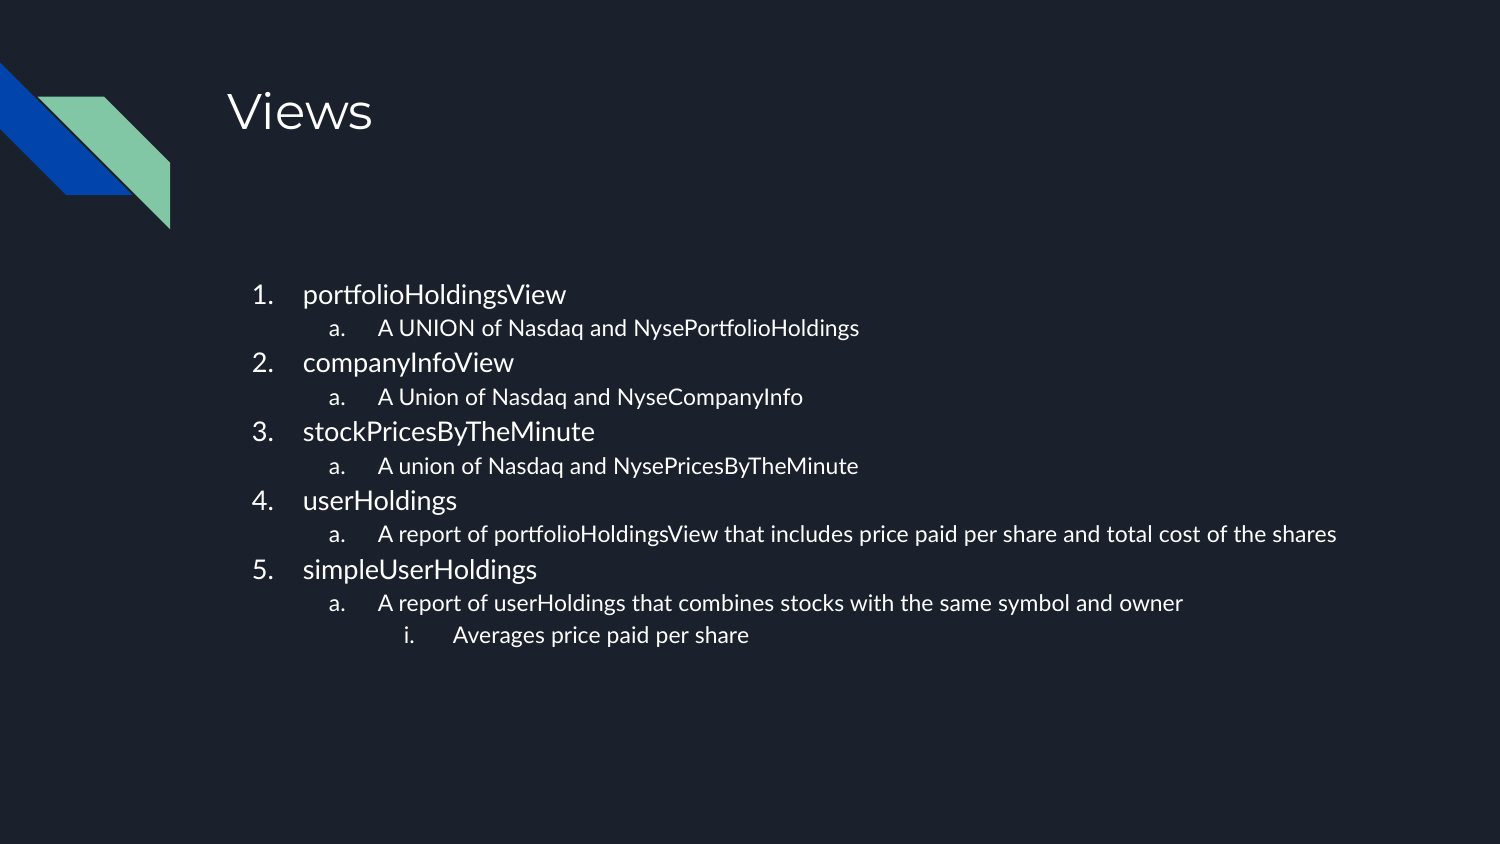

# Views
portfolioHoldingsView
A UNION of Nasdaq and NysePortfolioHoldings
companyInfoView
A Union of Nasdaq and NyseCompanyInfo
stockPricesByTheMinute
A union of Nasdaq and NysePricesByTheMinute
userHoldings
A report of portfolioHoldingsView that includes price paid per share and total cost of the shares
simpleUserHoldings
A report of userHoldings that combines stocks with the same symbol and owner
Averages price paid per share